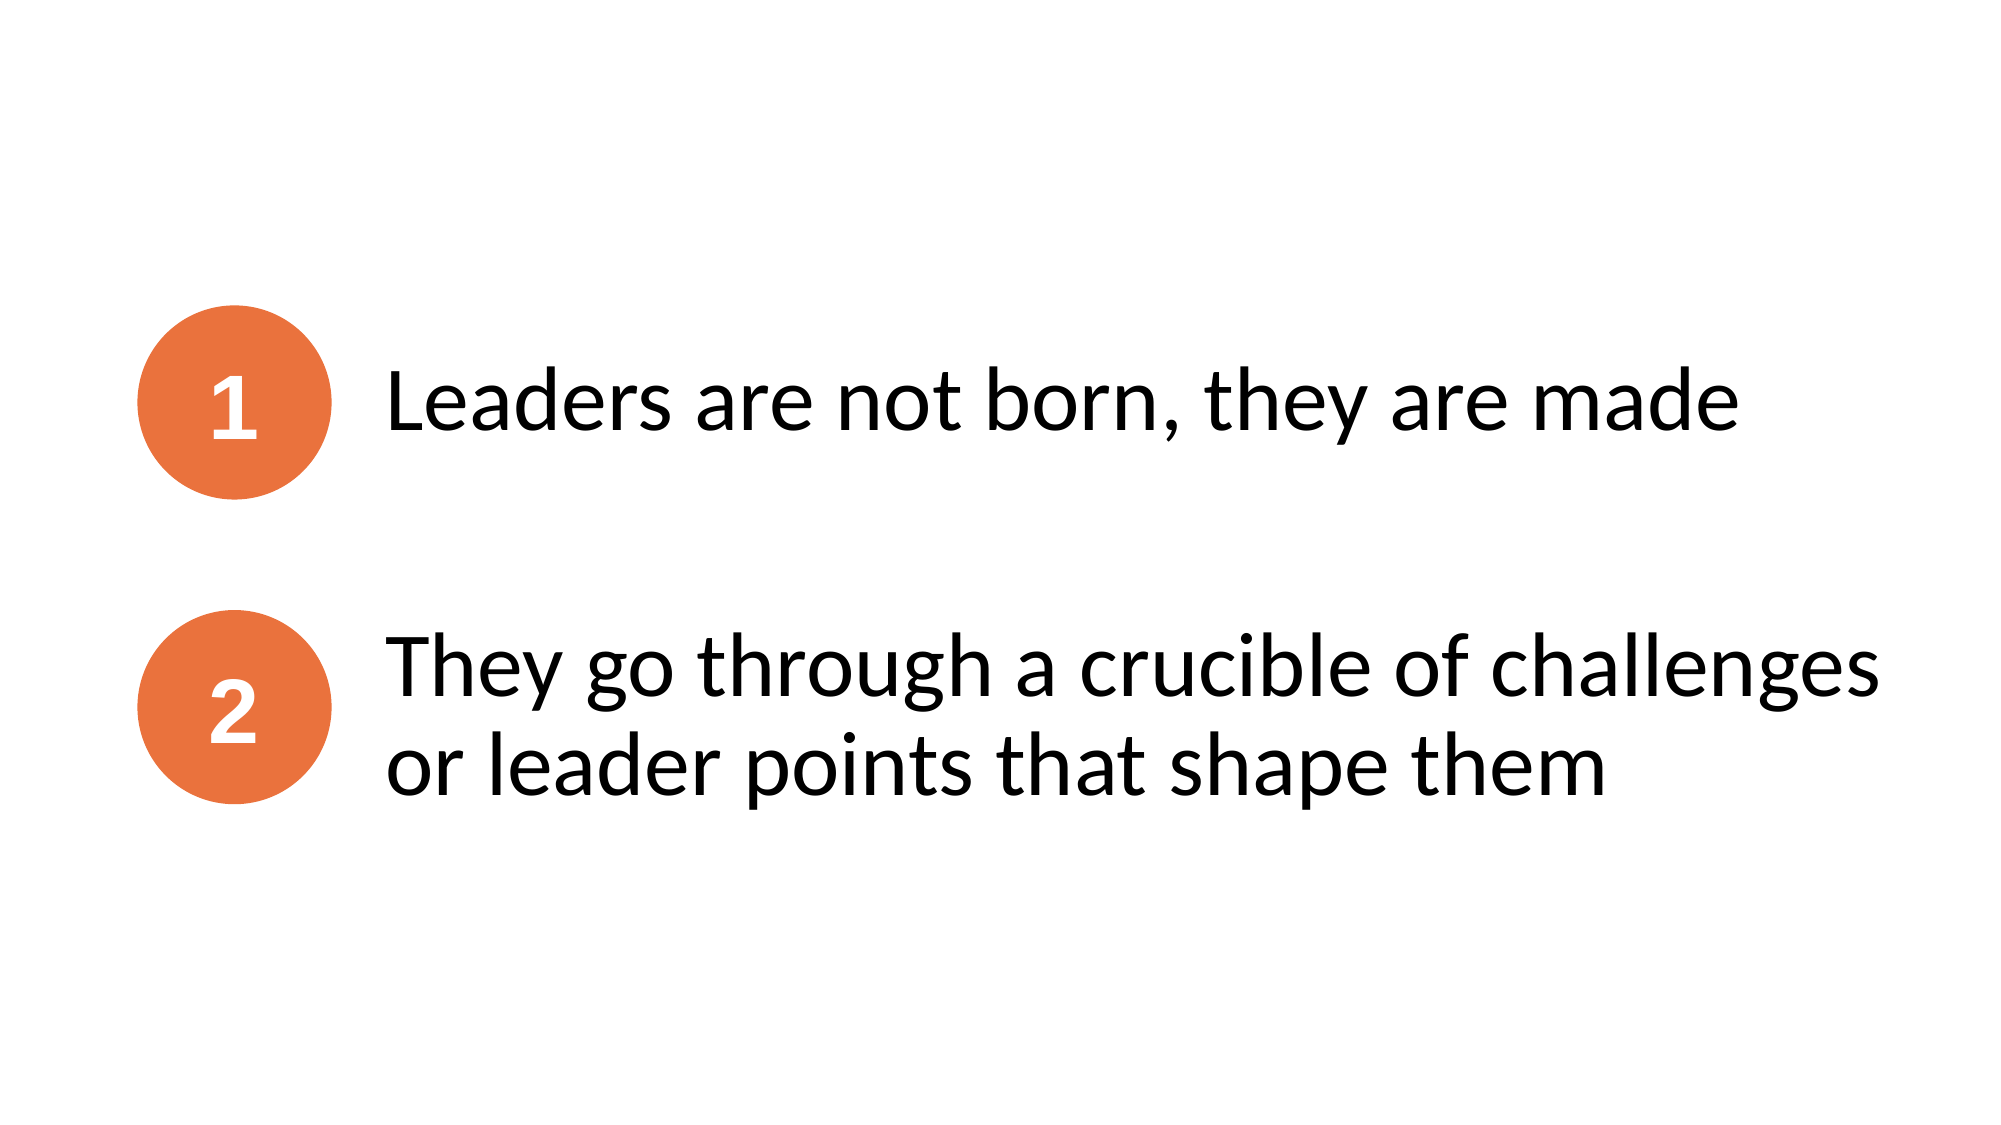

1
Leaders are not born, they are made
2
They go through a crucible of challenges or leader points that shape them